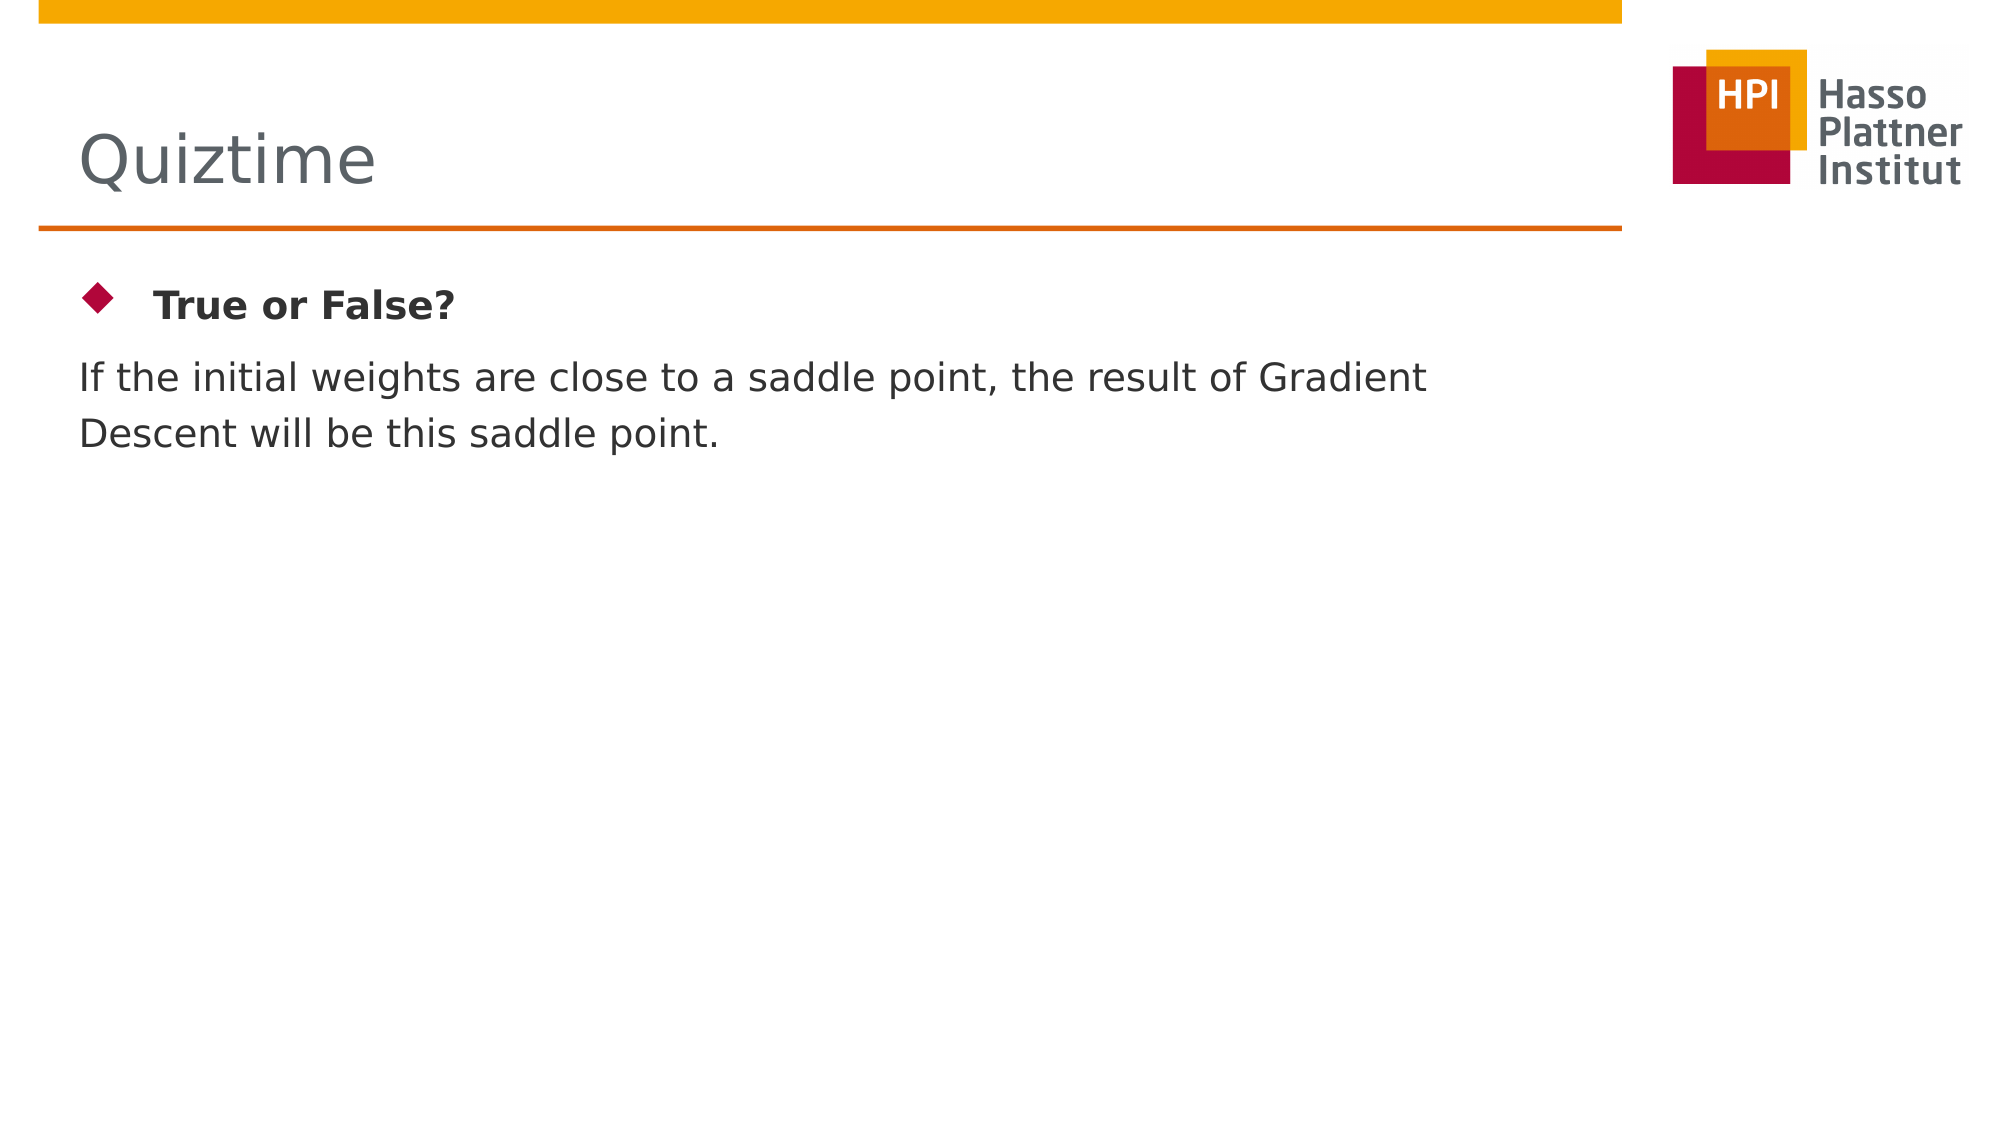

# Quiztime
True or False?
If the initial weights are close to a saddle point, the result of Gradient Descent will be this saddle point.